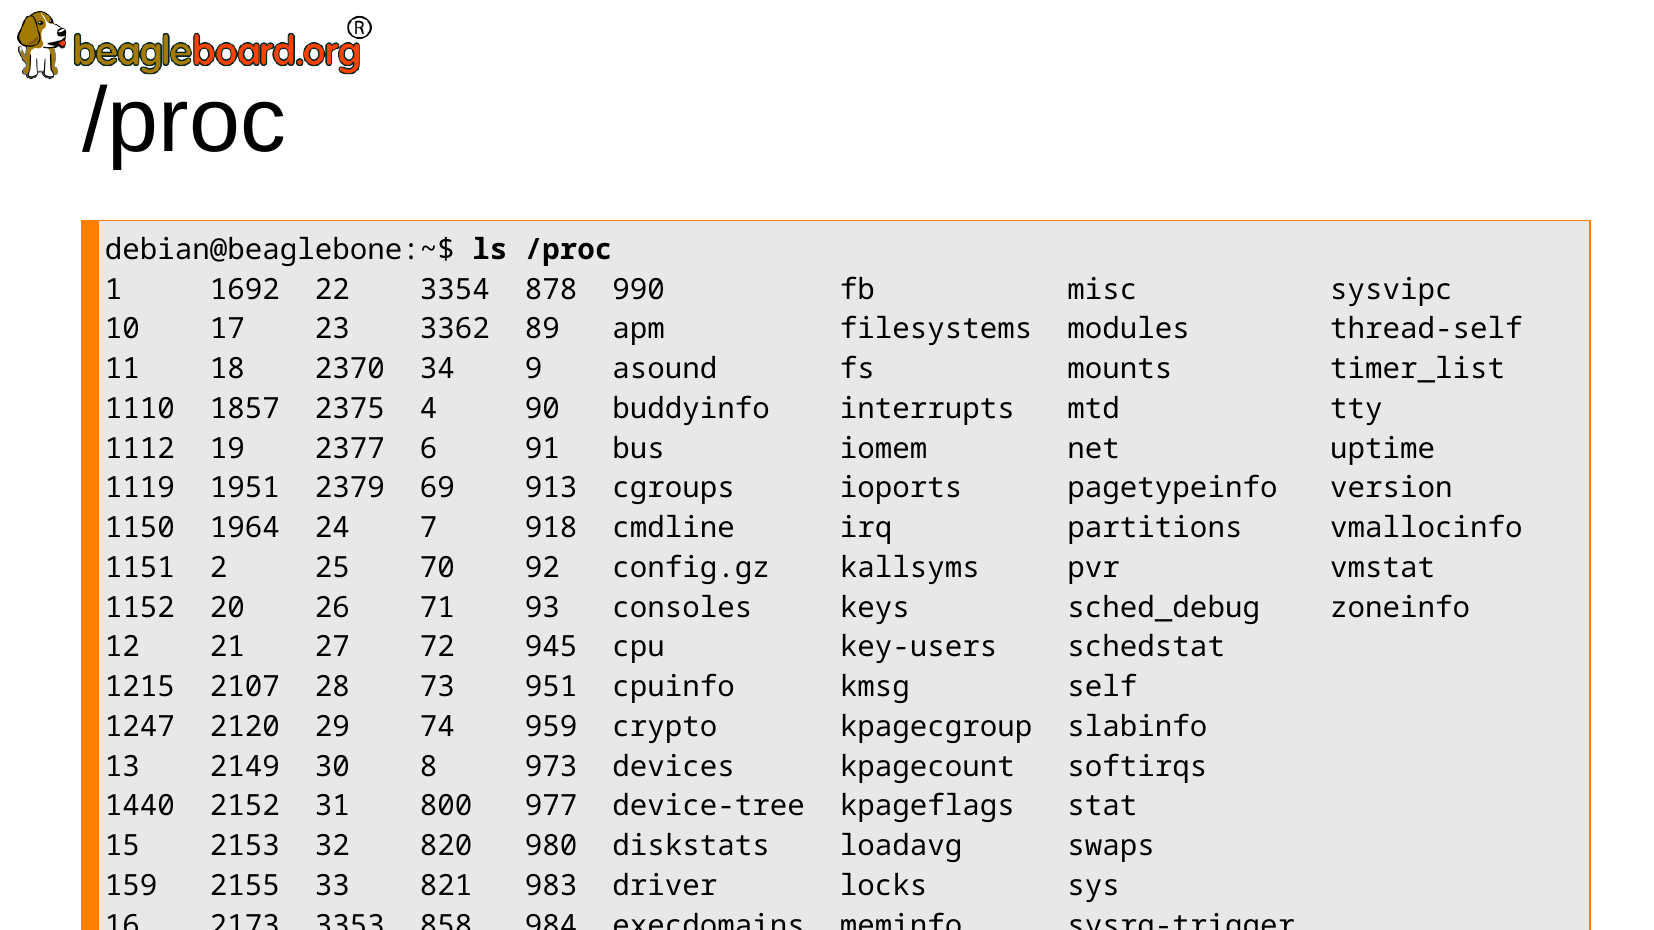

/proc

| debian@beaglebone:~$ ls /proc 1 1692 22 3354 878 990 fb misc sysvipc 10 17 23 3362 89 apm filesystems modules thread-self 11 18 2370 34 9 asound fs mounts timer\_list 1110 1857 2375 4 90 buddyinfo interrupts mtd tty 1112 19 2377 6 91 bus iomem net uptime 1119 1951 2379 69 913 cgroups ioports pagetypeinfo version 1150 1964 24 7 918 cmdline irq partitions vmallocinfo 1151 2 25 70 92 config.gz kallsyms pvr vmstat 1152 20 26 71 93 consoles keys sched\_debug zoneinfo 12 21 27 72 945 cpu key-users schedstat 1215 2107 28 73 951 cpuinfo kmsg self 1247 2120 29 74 959 crypto kpagecgroup slabinfo 13 2149 30 8 973 devices kpagecount softirqs 1440 2152 31 800 977 device-tree kpageflags stat 15 2153 32 820 980 diskstats loadavg swaps 159 2155 33 821 983 driver locks sys 16 2173 3353 858 984 execdomains meminfo sysrq-trigger |
| --- |